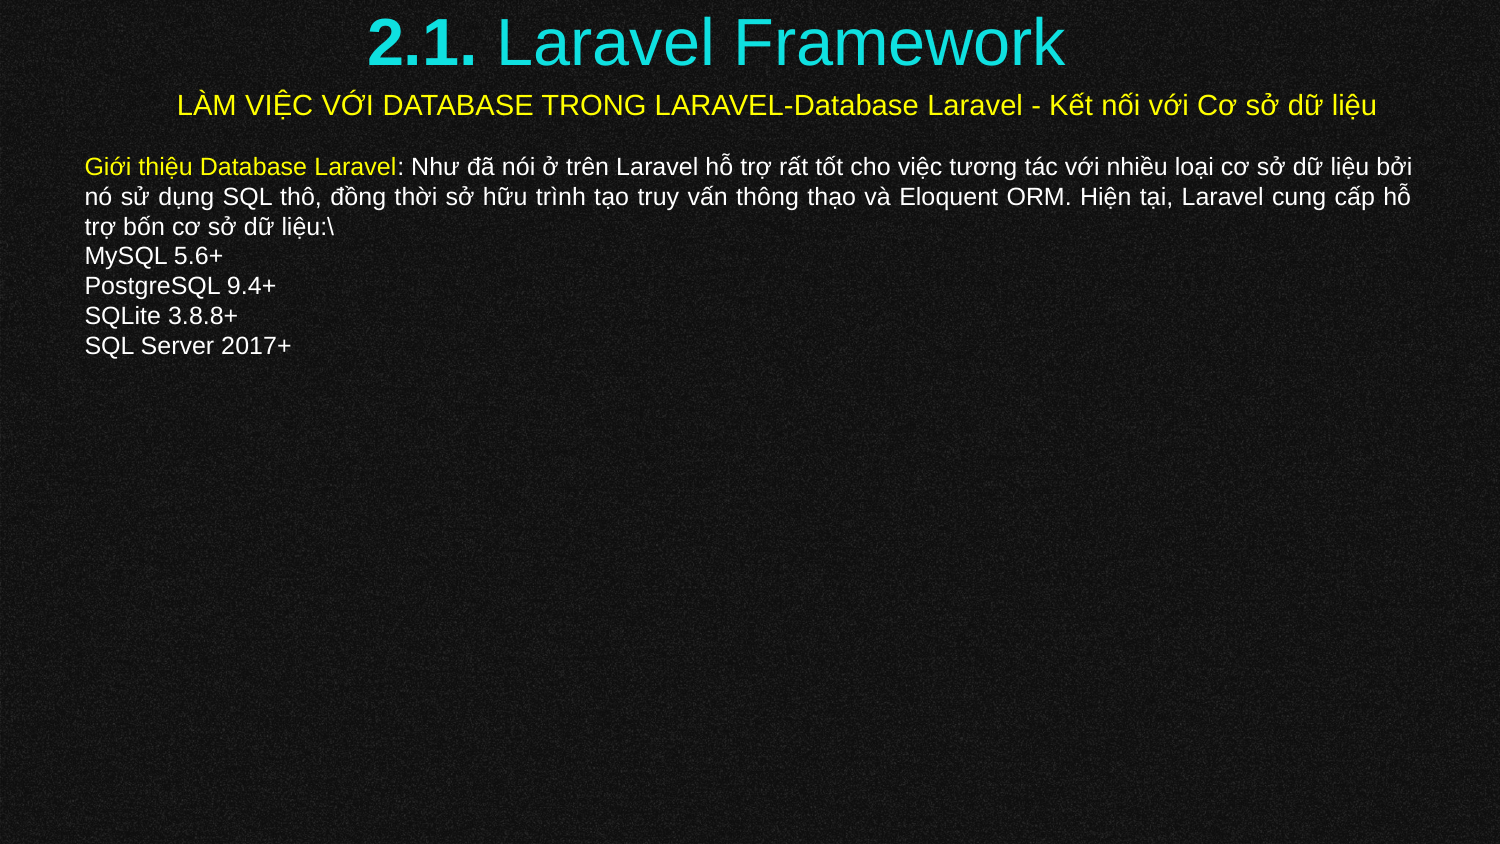

# 2.1. Laravel Framework
LÀM VIỆC VỚI DATABASE TRONG LARAVEL-Database Laravel - Kết nối với Cơ sở dữ liệu
Giới thiệu Database Laravel: Như đã nói ở trên Laravel hỗ trợ rất tốt cho việc tương tác với nhiều loại cơ sở dữ liệu bởi nó sử dụng SQL thô, đồng thời sở hữu trình tạo truy vấn thông thạo và Eloquent ORM. Hiện tại, Laravel cung cấp hỗ trợ bốn cơ sở dữ liệu:\
MySQL 5.6+
PostgreSQL 9.4+
SQLite 3.8.8+
SQL Server 2017+